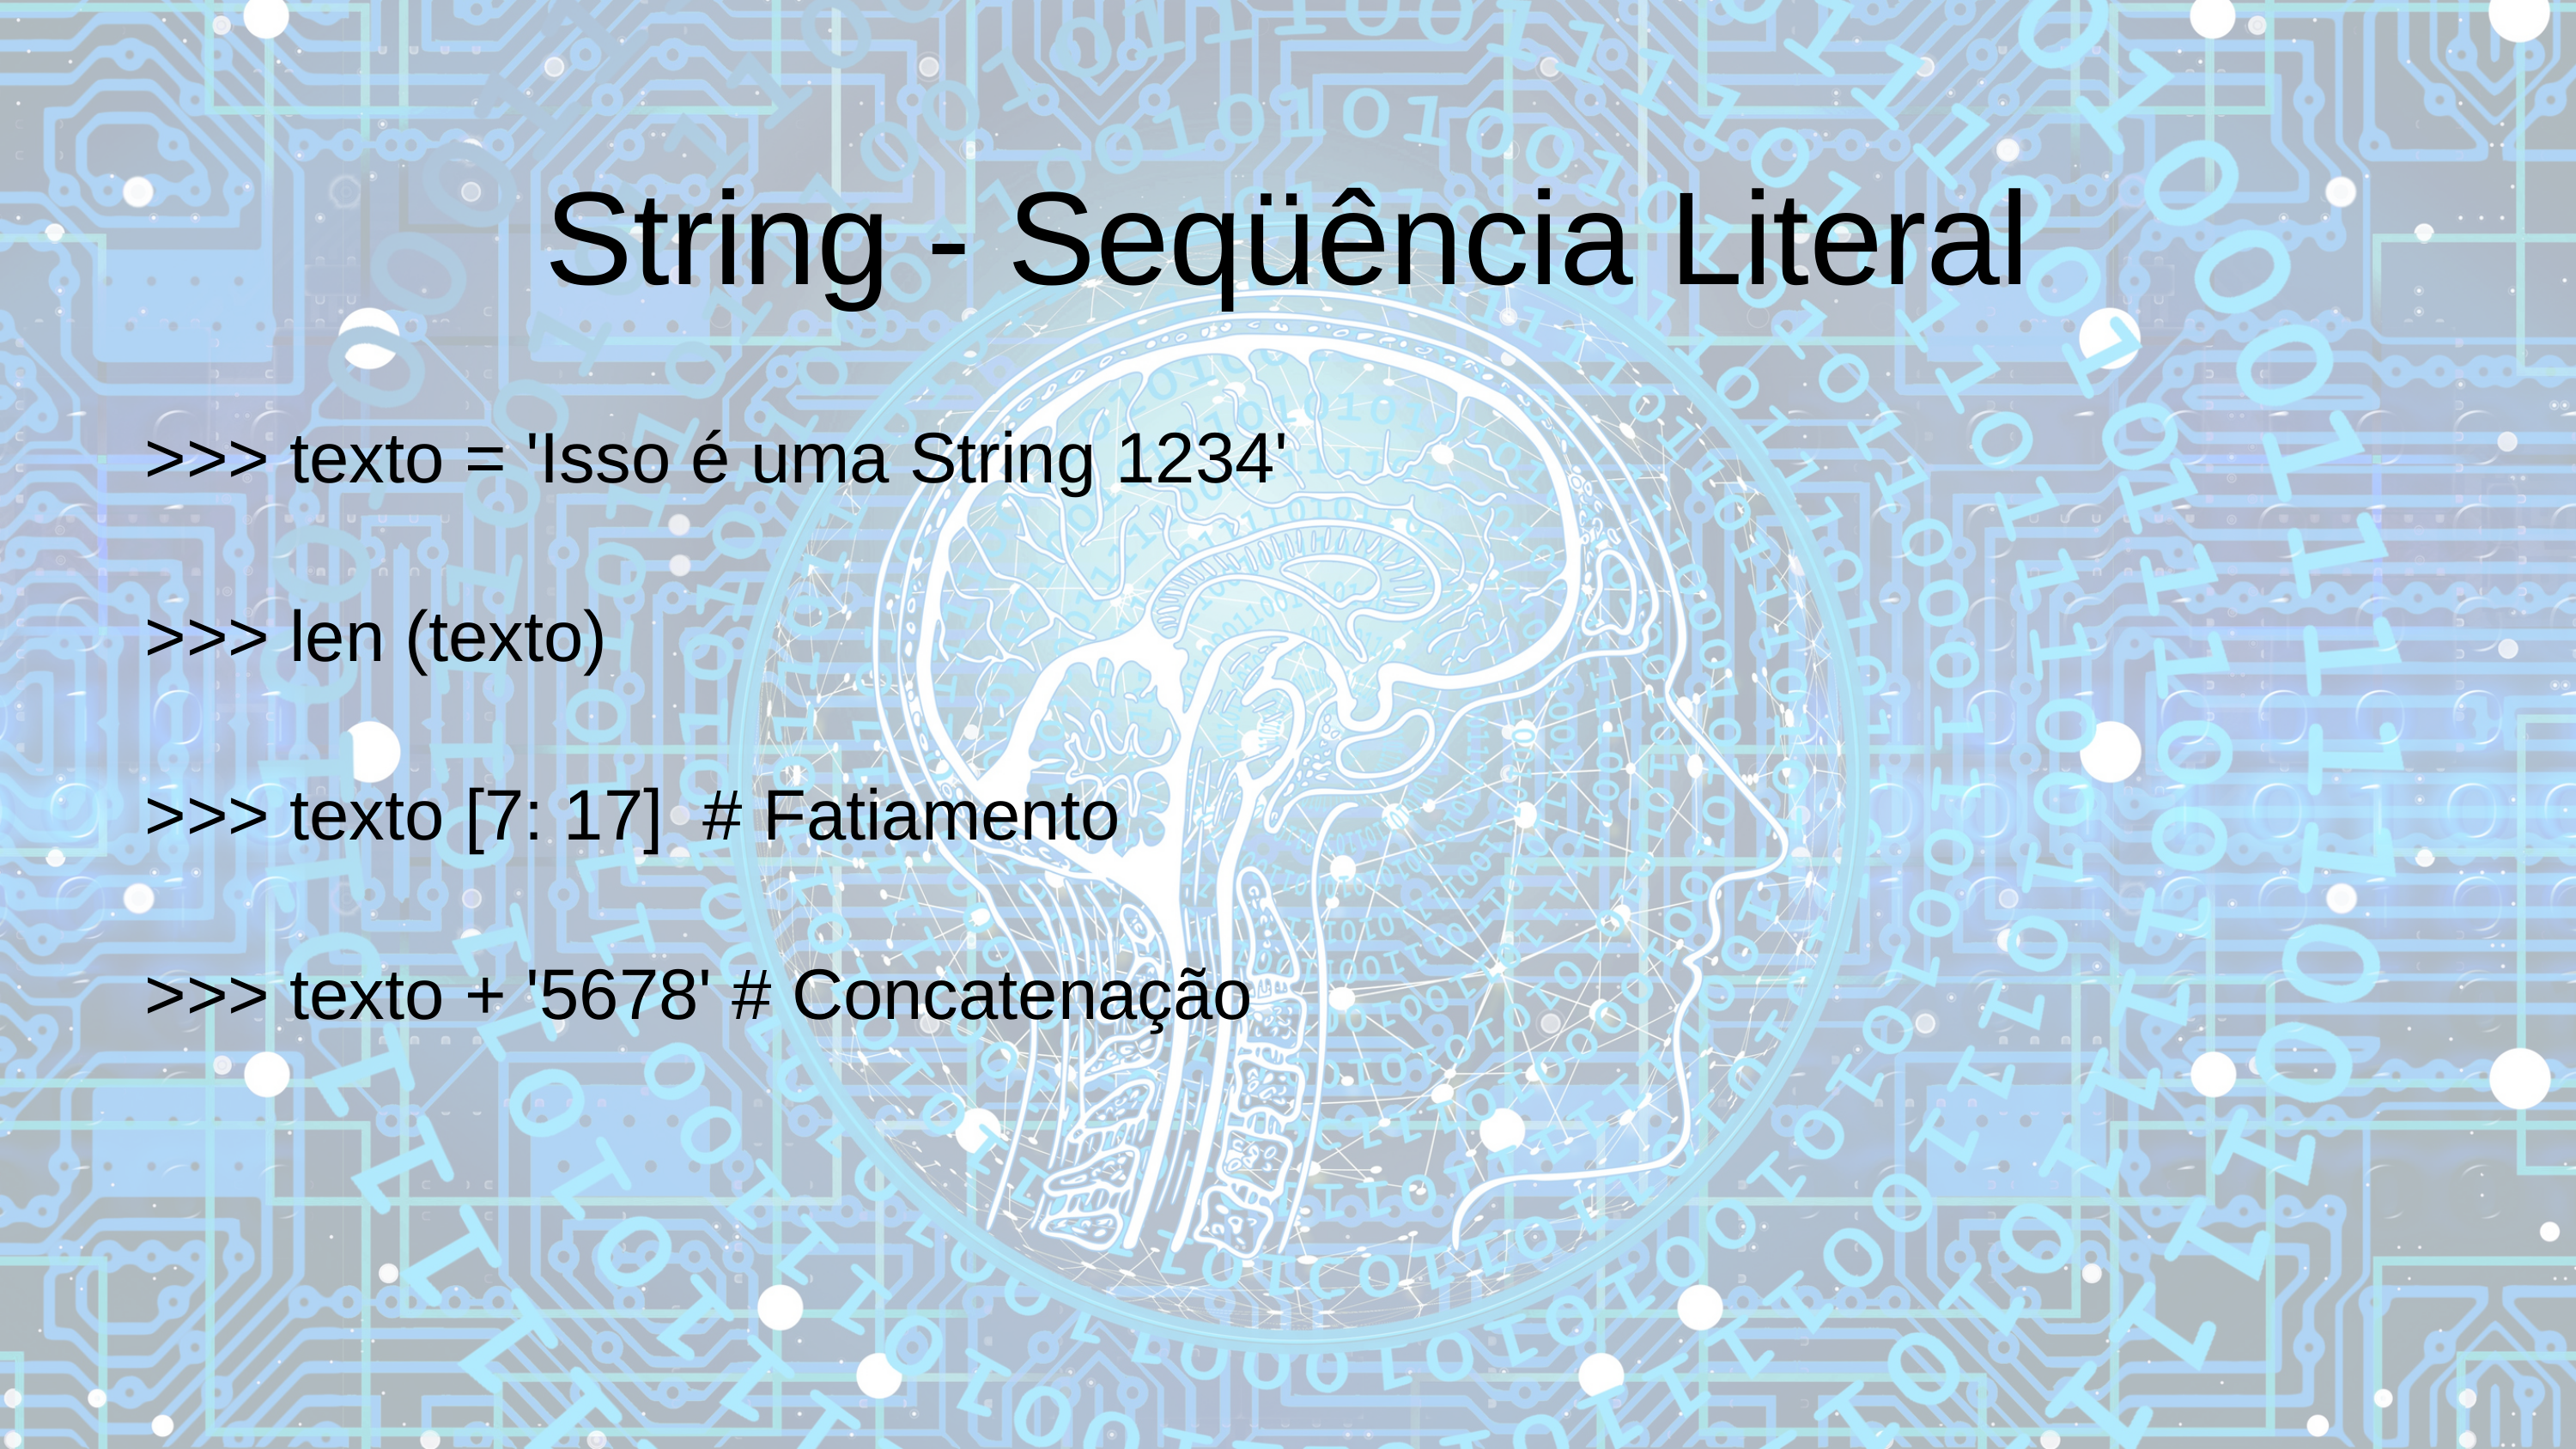

String - Seqüência Literal
>>> texto = 'Isso é uma String 1234'
>>> len (texto)
>>> texto [7: 17]  # Fatiamento
>>> texto + '5678' # Concatenação